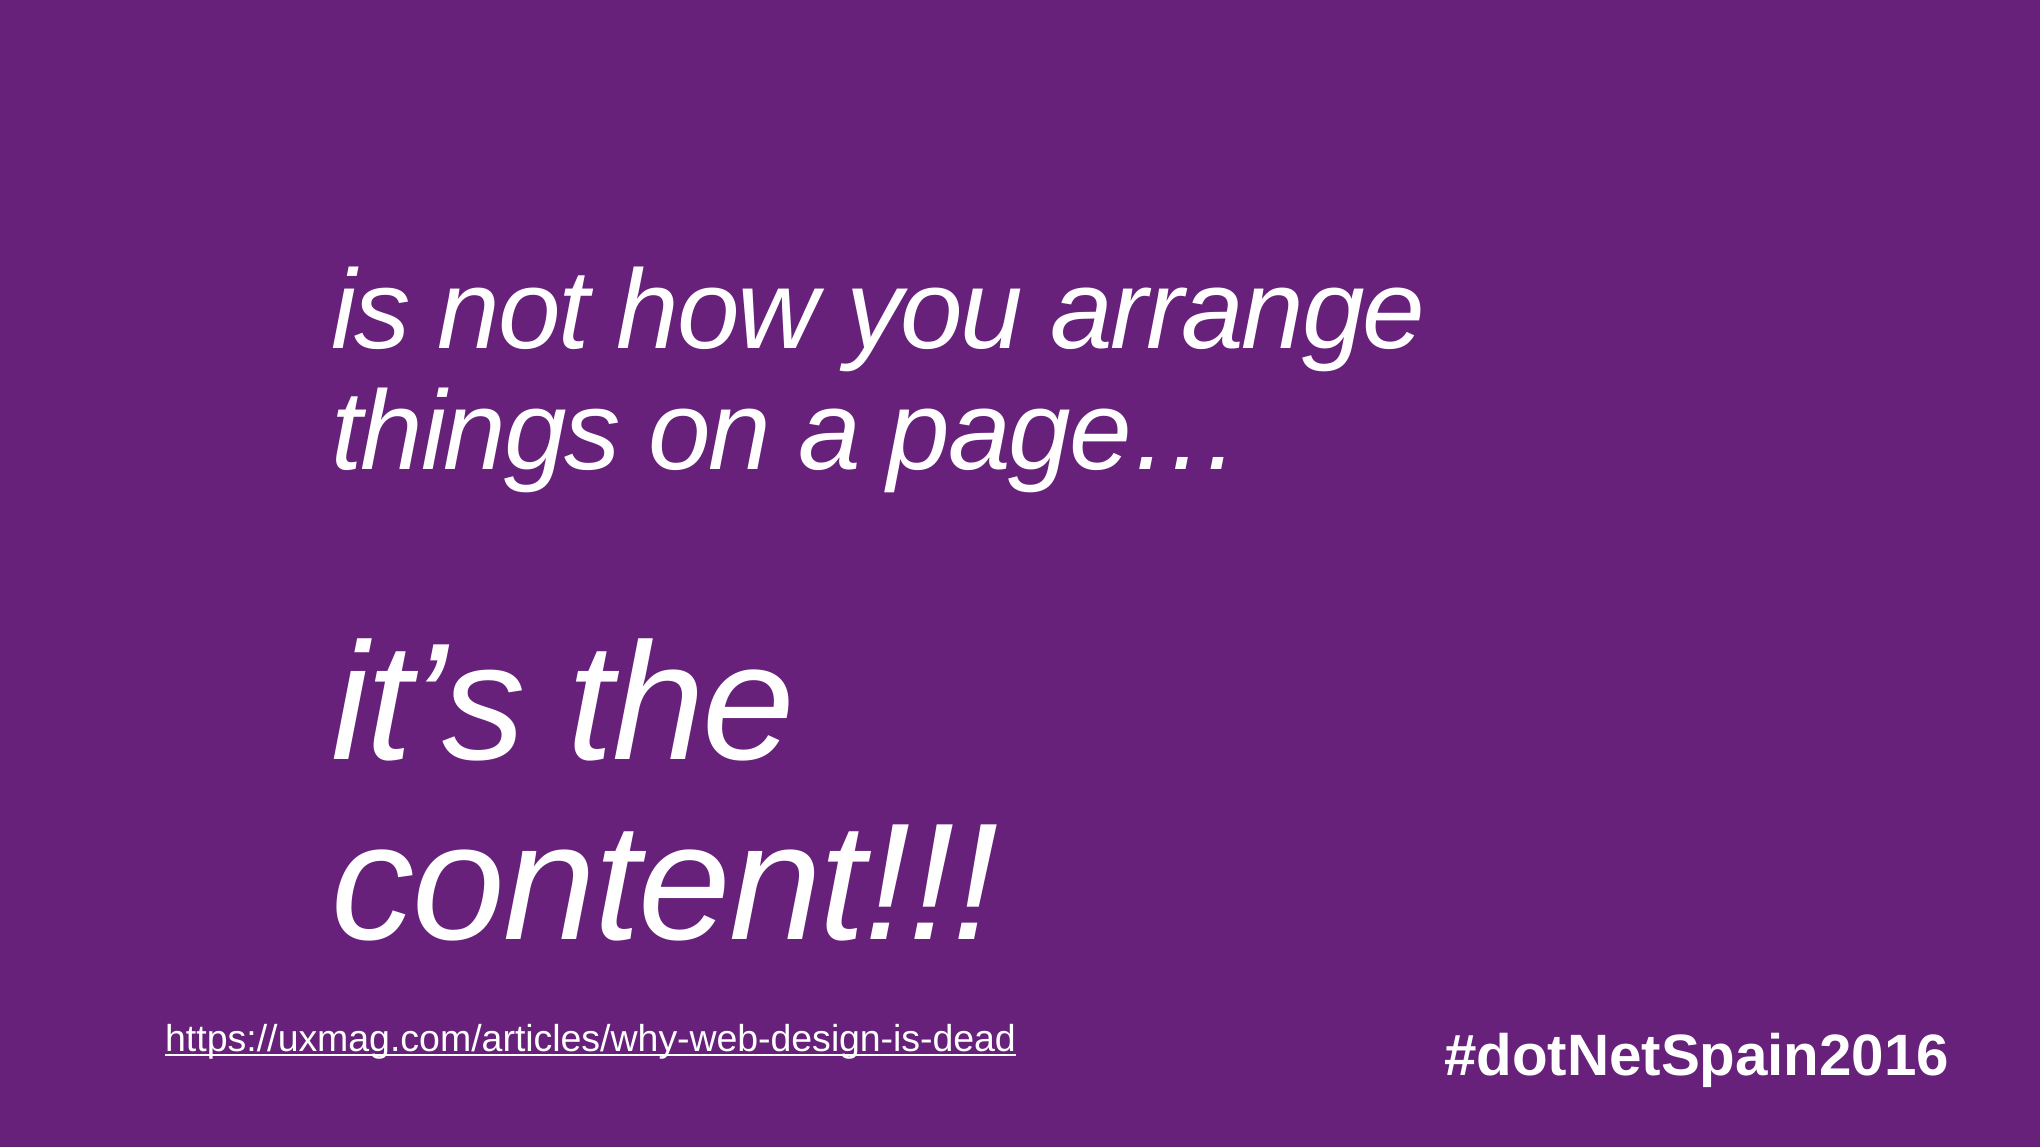

# is not how you arrange things on a page… it’s the content!!!
https://uxmag.com/articles/why-web-design-is-dead